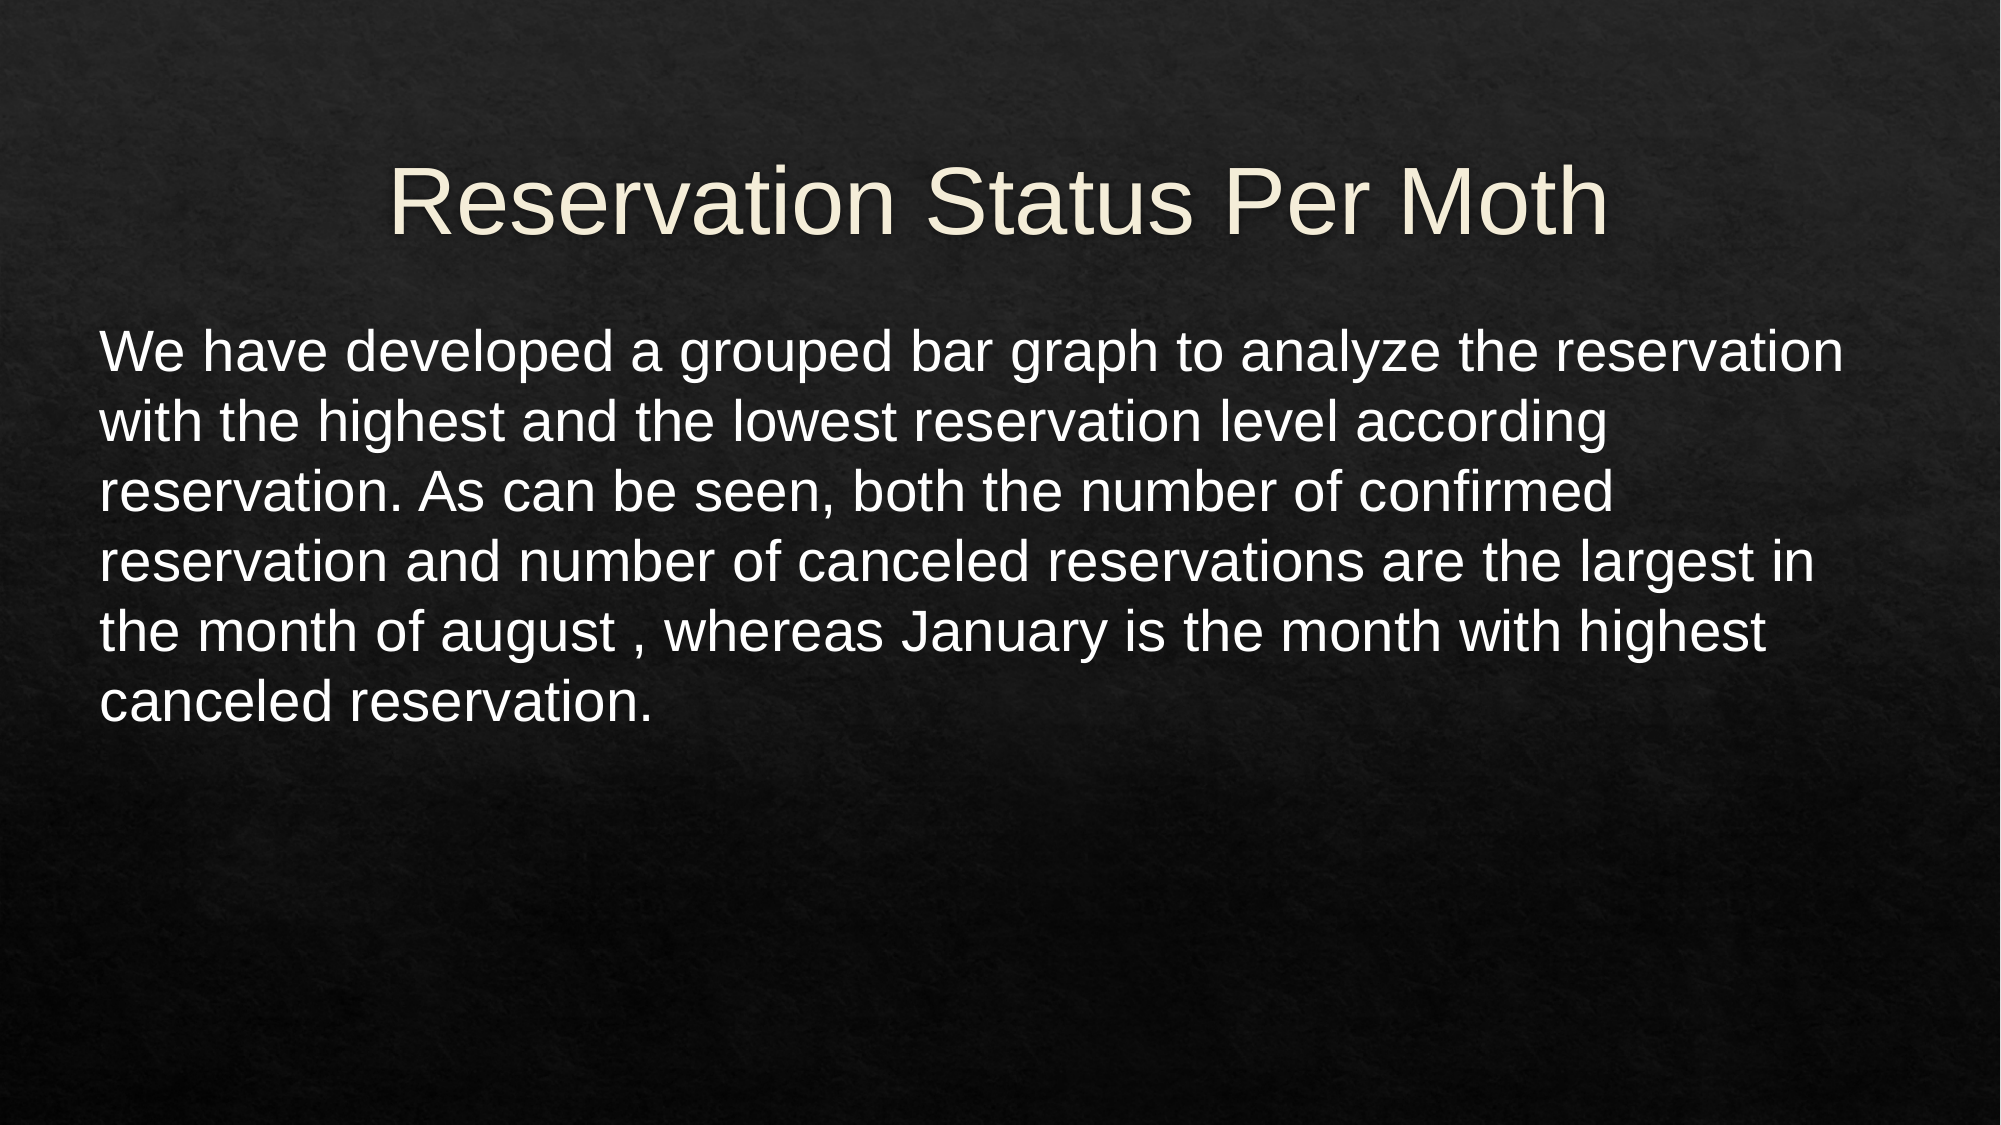

# Reservation Status Per Moth
We have developed a grouped bar graph to analyze the reservation with the highest and the lowest reservation level according reservation. As can be seen, both the number of confirmed reservation and number of canceled reservations are the largest in the month of august , whereas January is the month with highest canceled reservation.